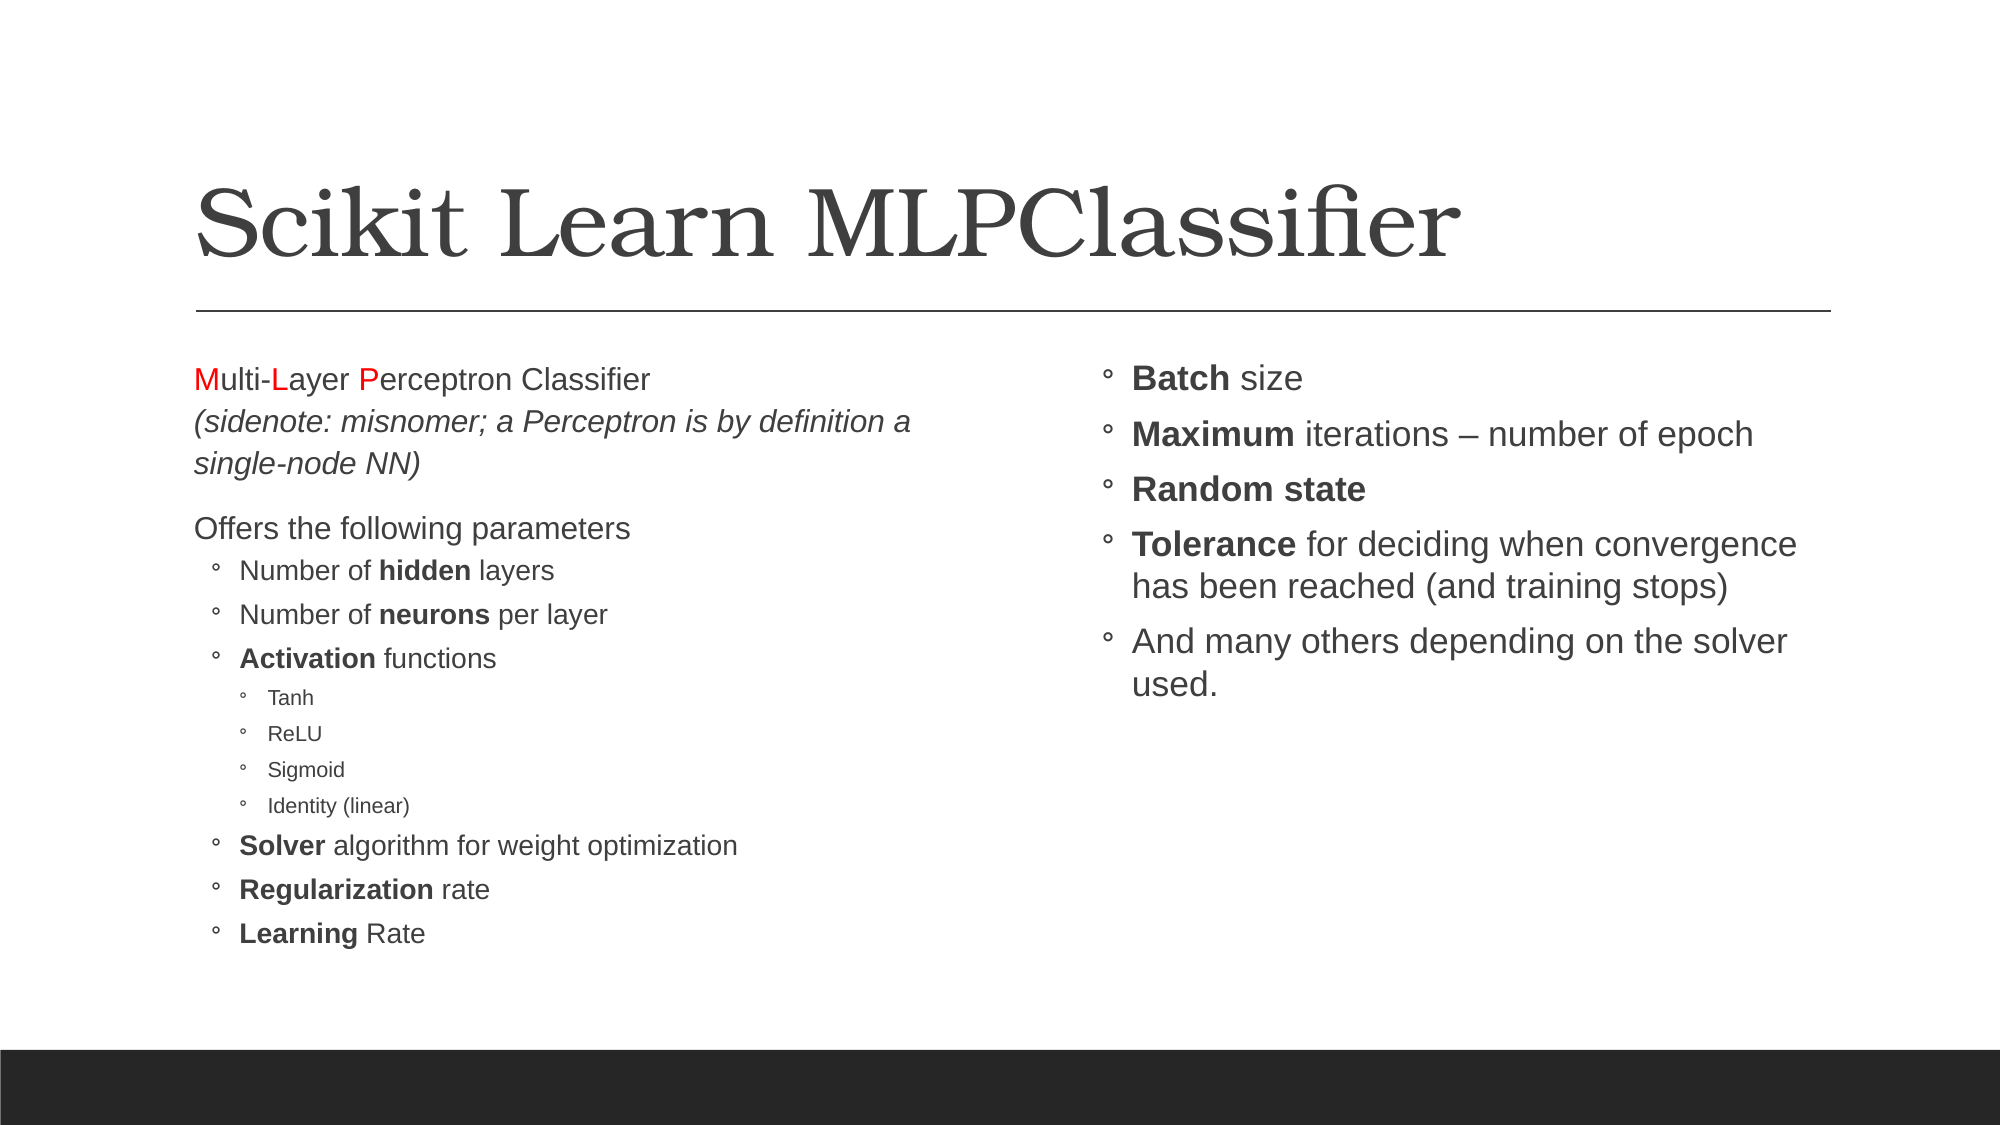

# Scikit Learn MLPClassifier
Multi-Layer Perceptron Classifier
(sidenote: misnomer; a Perceptron is by definition a single-node NN)
Offers the following parameters
Number of hidden layers
Number of neurons per layer
Activation functions
Tanh
ReLU
Sigmoid
Identity (linear)
Solver algorithm for weight optimization
Regularization rate
Learning Rate

Batch size
Maximum iterations – number of epoch
Random state
Tolerance for deciding when convergence has been reached (and training stops)
And many others depending on the solver used.